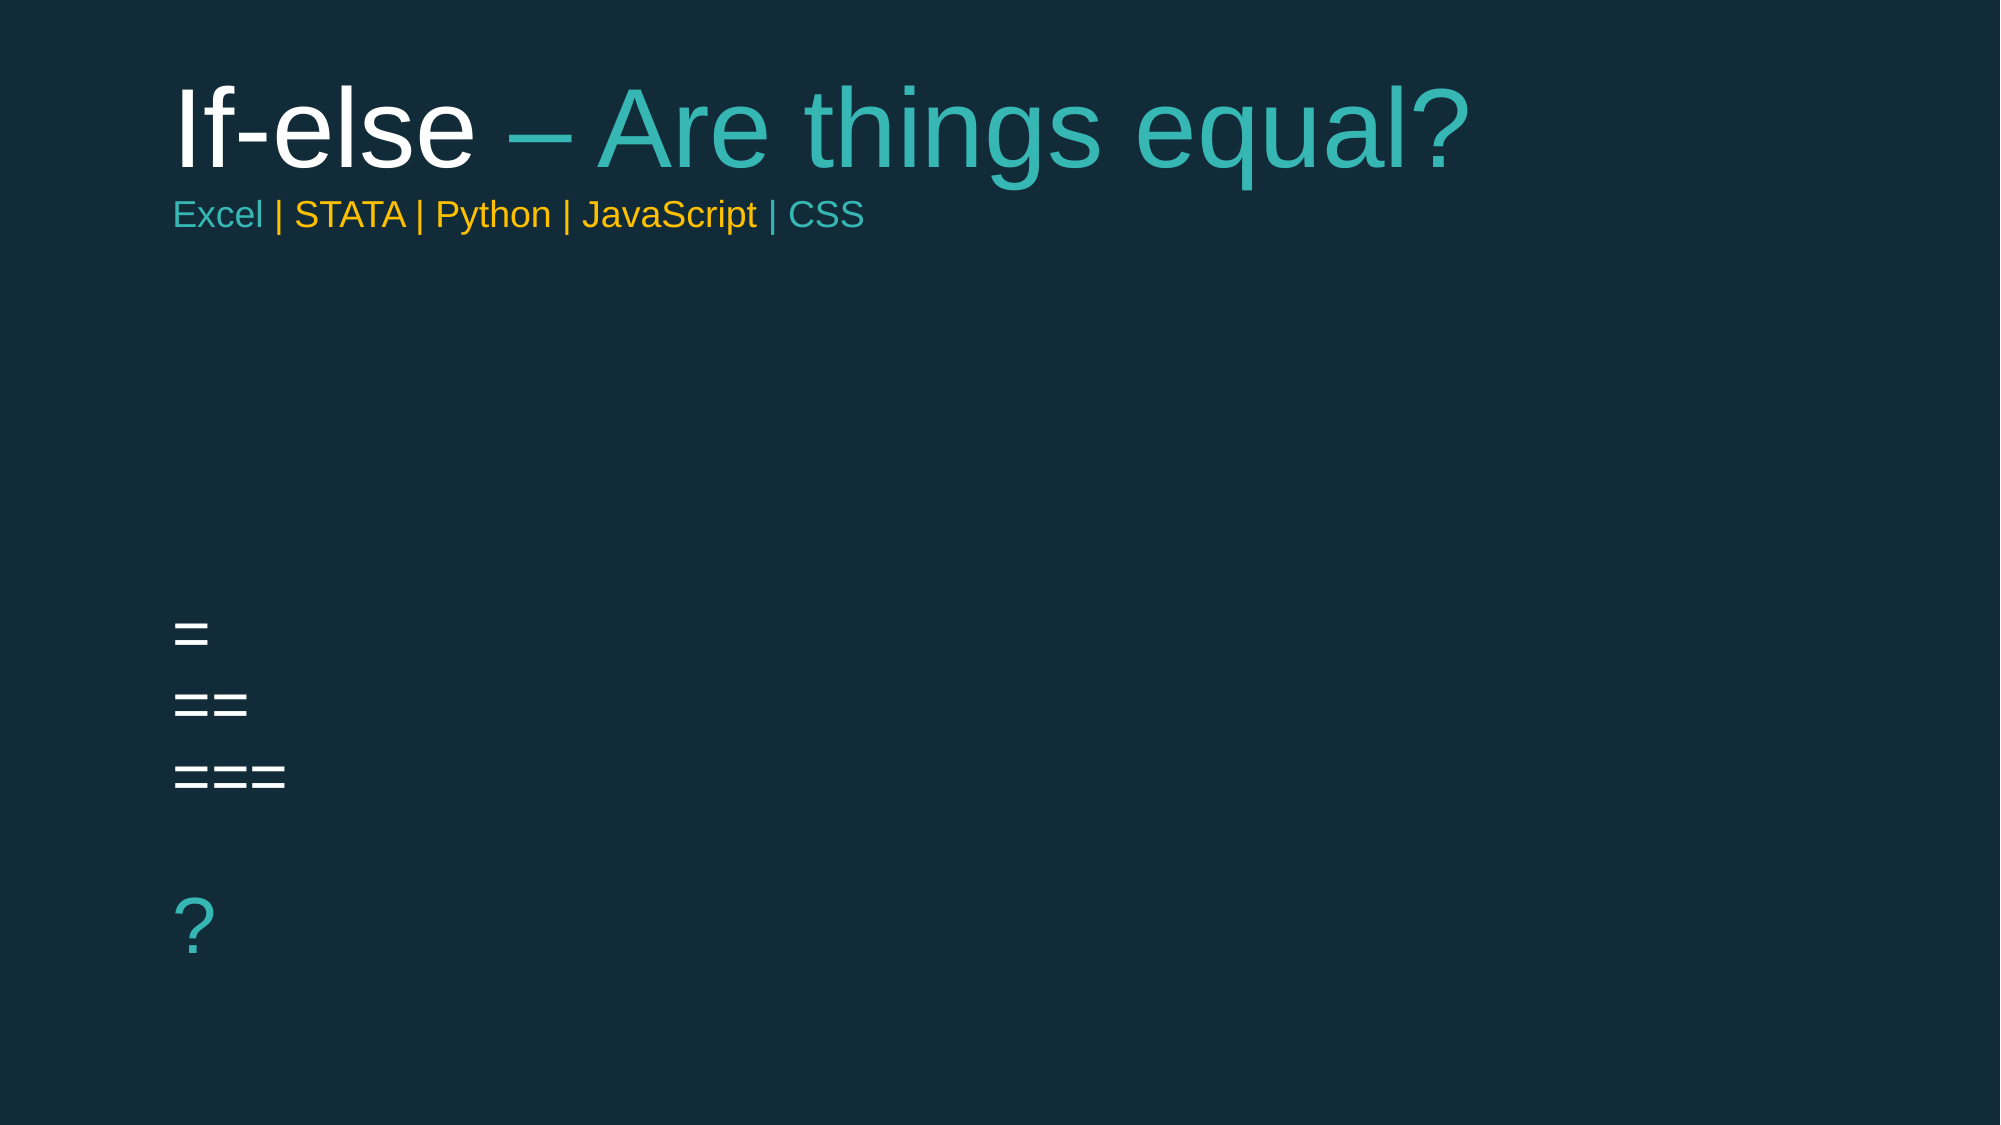

If-else – Are things equal?
Excel | STATA | Python | JavaScript | CSS
# = == === ?